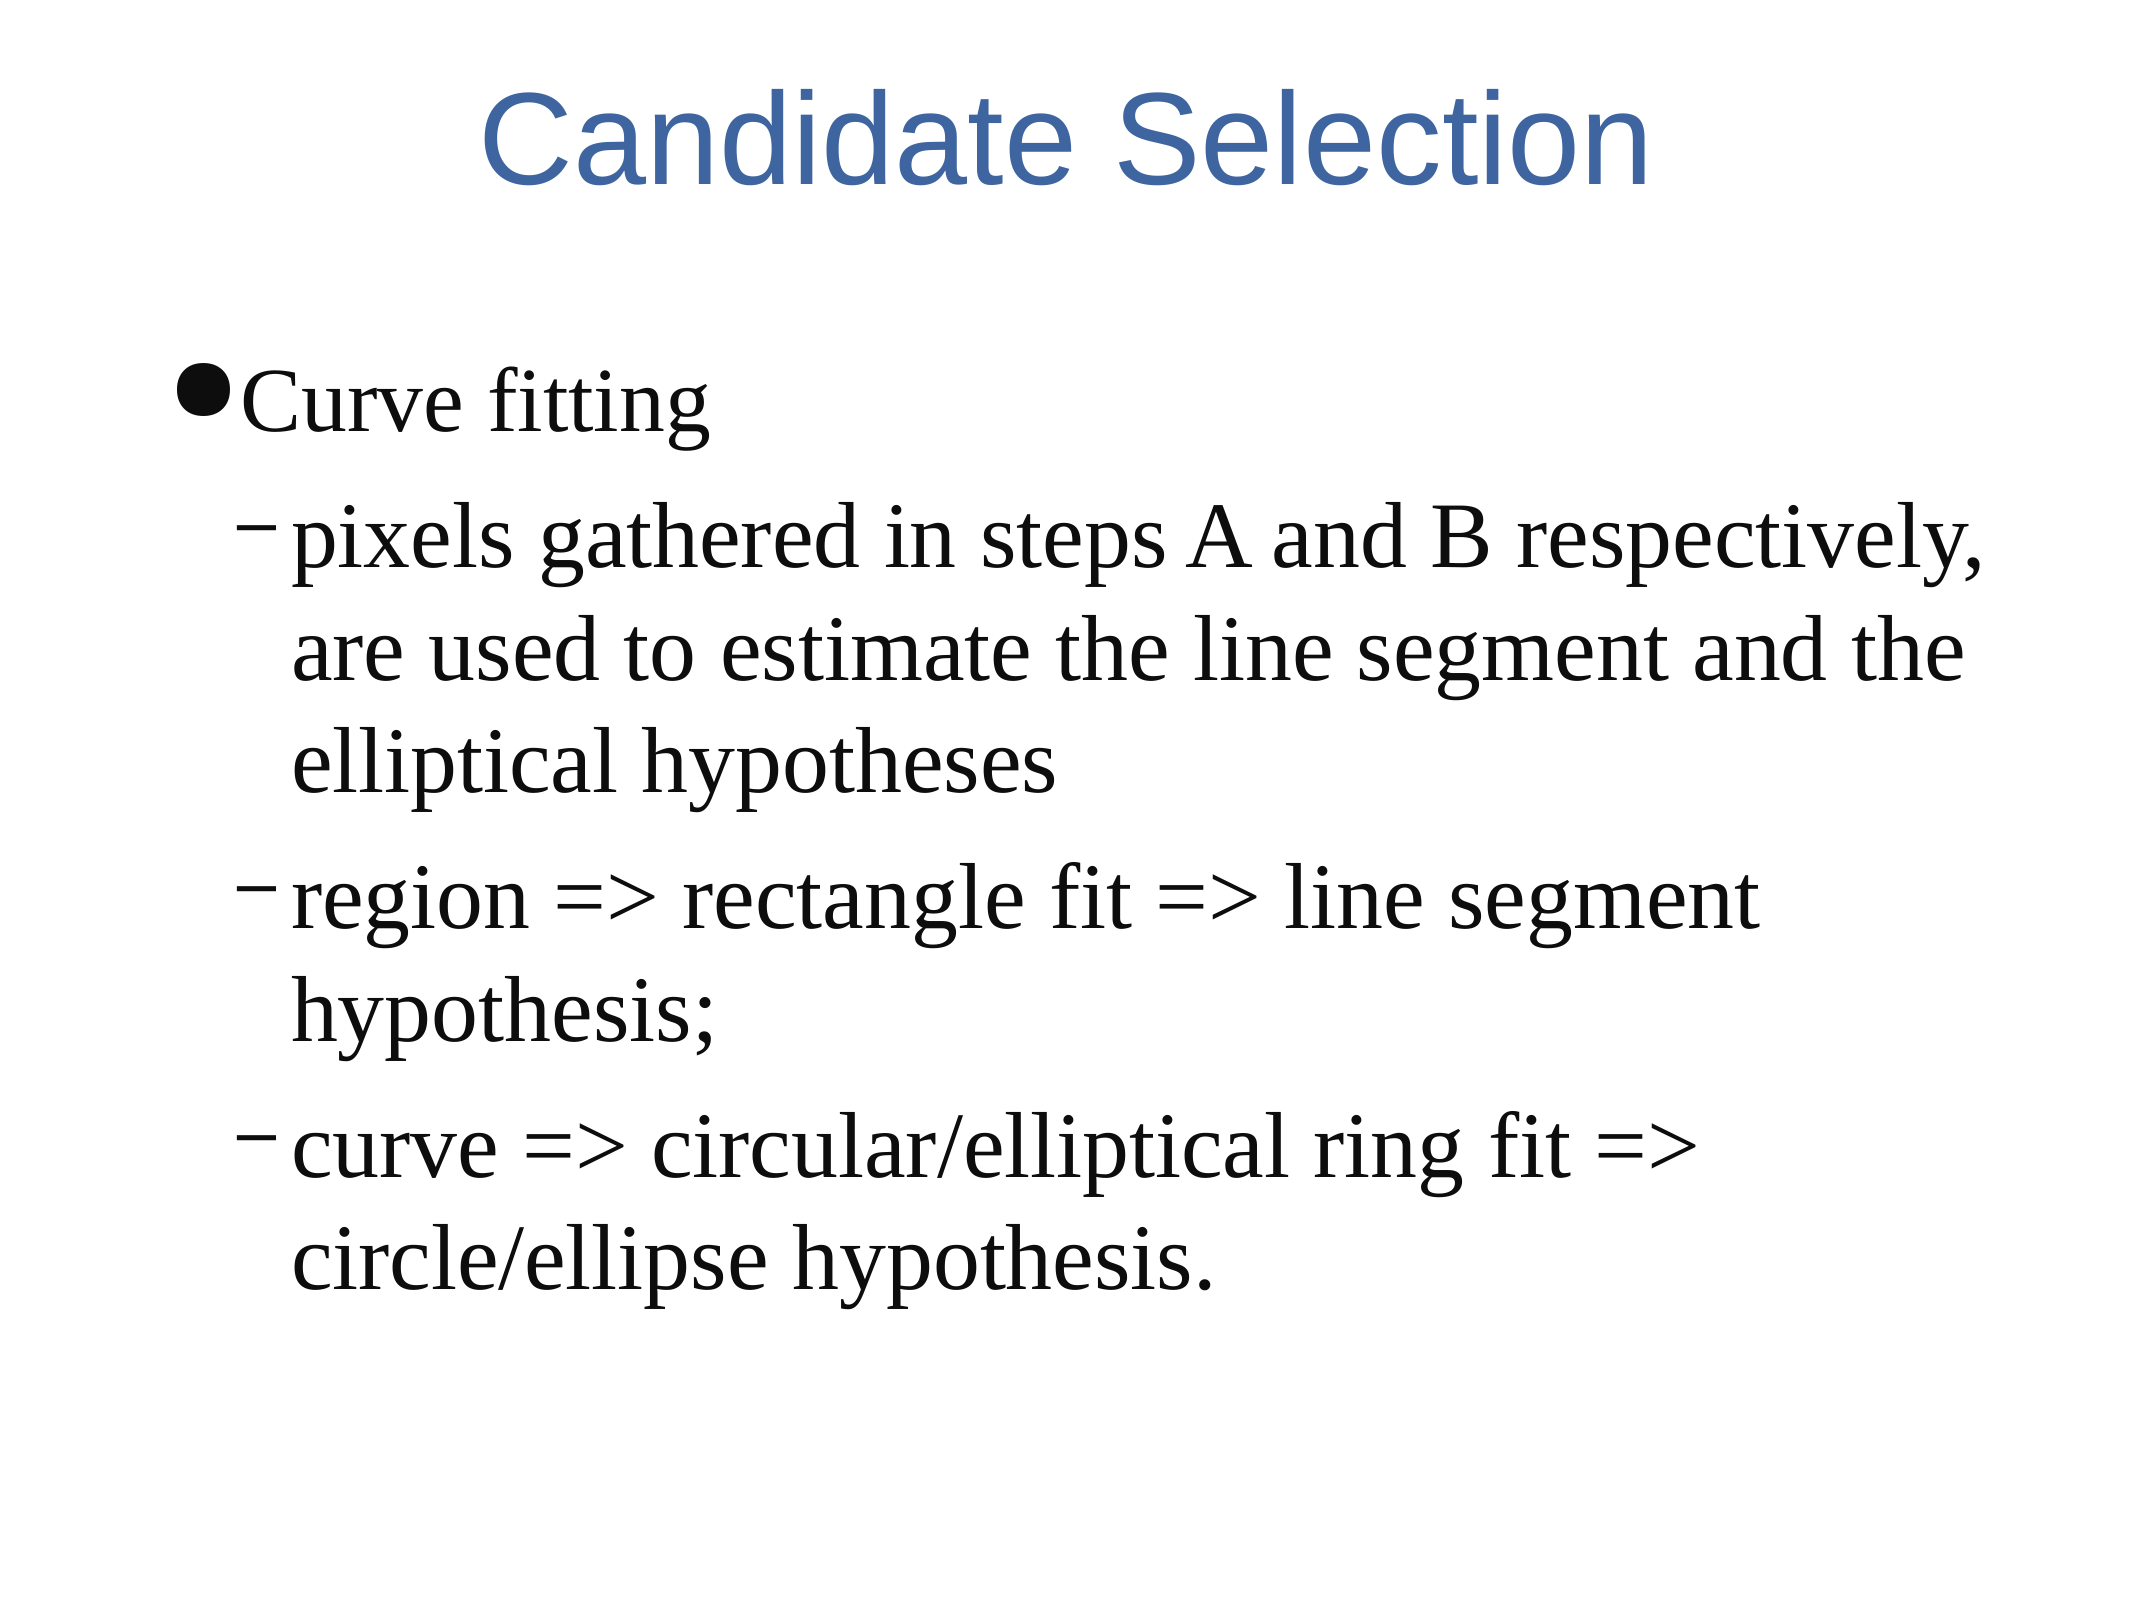

# Candidate Selection
Curve fitting
pixels gathered in steps A and B respectively, are used to estimate the line segment and the elliptical hypotheses
region => rectangle fit => line segment hypothesis;
curve => circular/elliptical ring fit => circle/ellipse hypothesis.